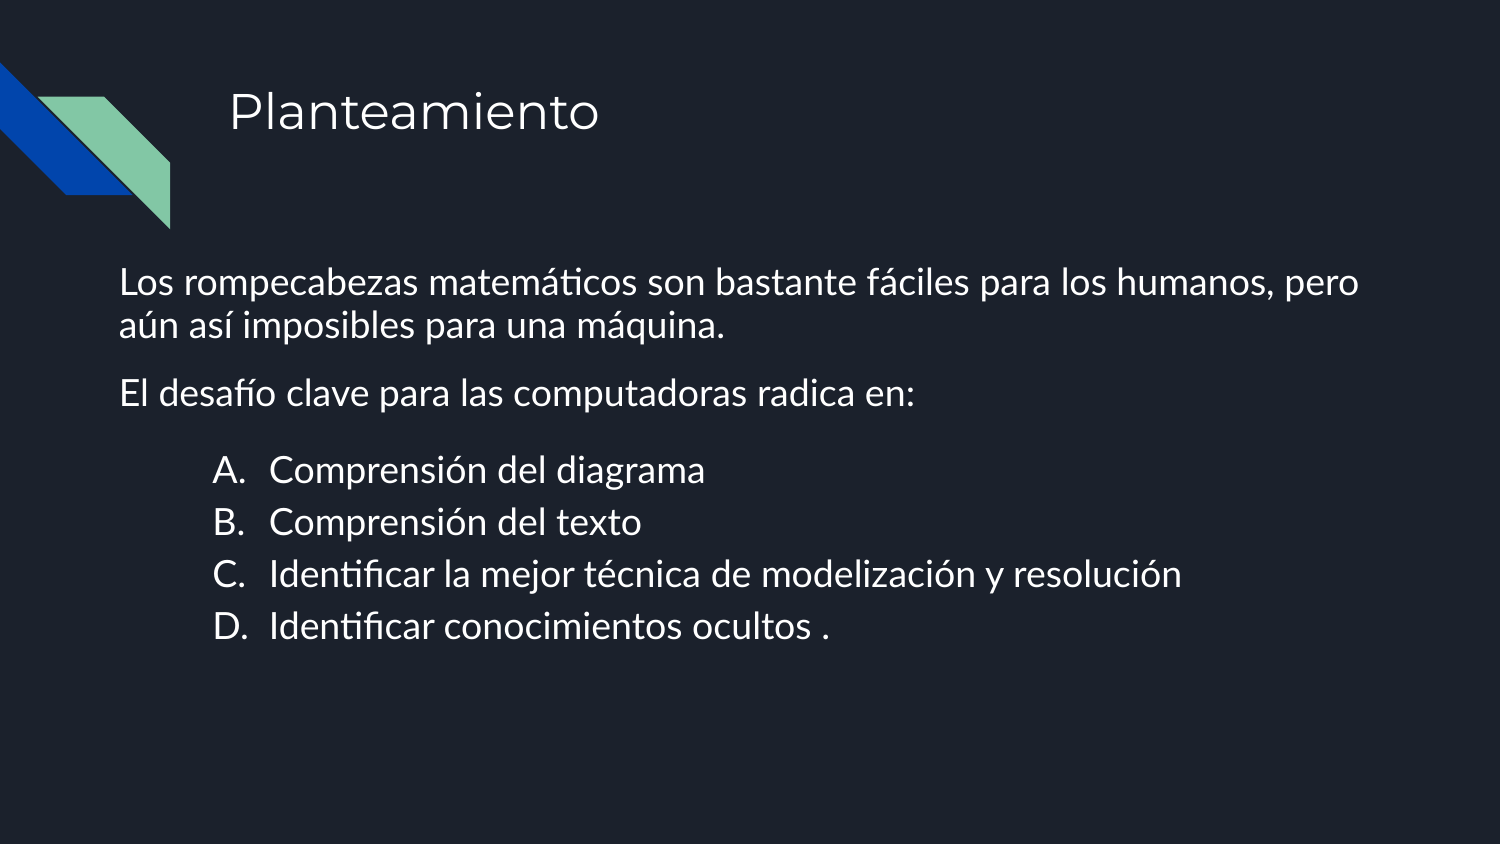

# Planteamiento
Los rompecabezas matemáticos son bastante fáciles para los humanos, pero aún así imposibles para una máquina.
El desafío clave para las computadoras radica en:
Comprensión del diagrama
Comprensión del texto
Identificar la mejor técnica de modelización y resolución
Identificar conocimientos ocultos .